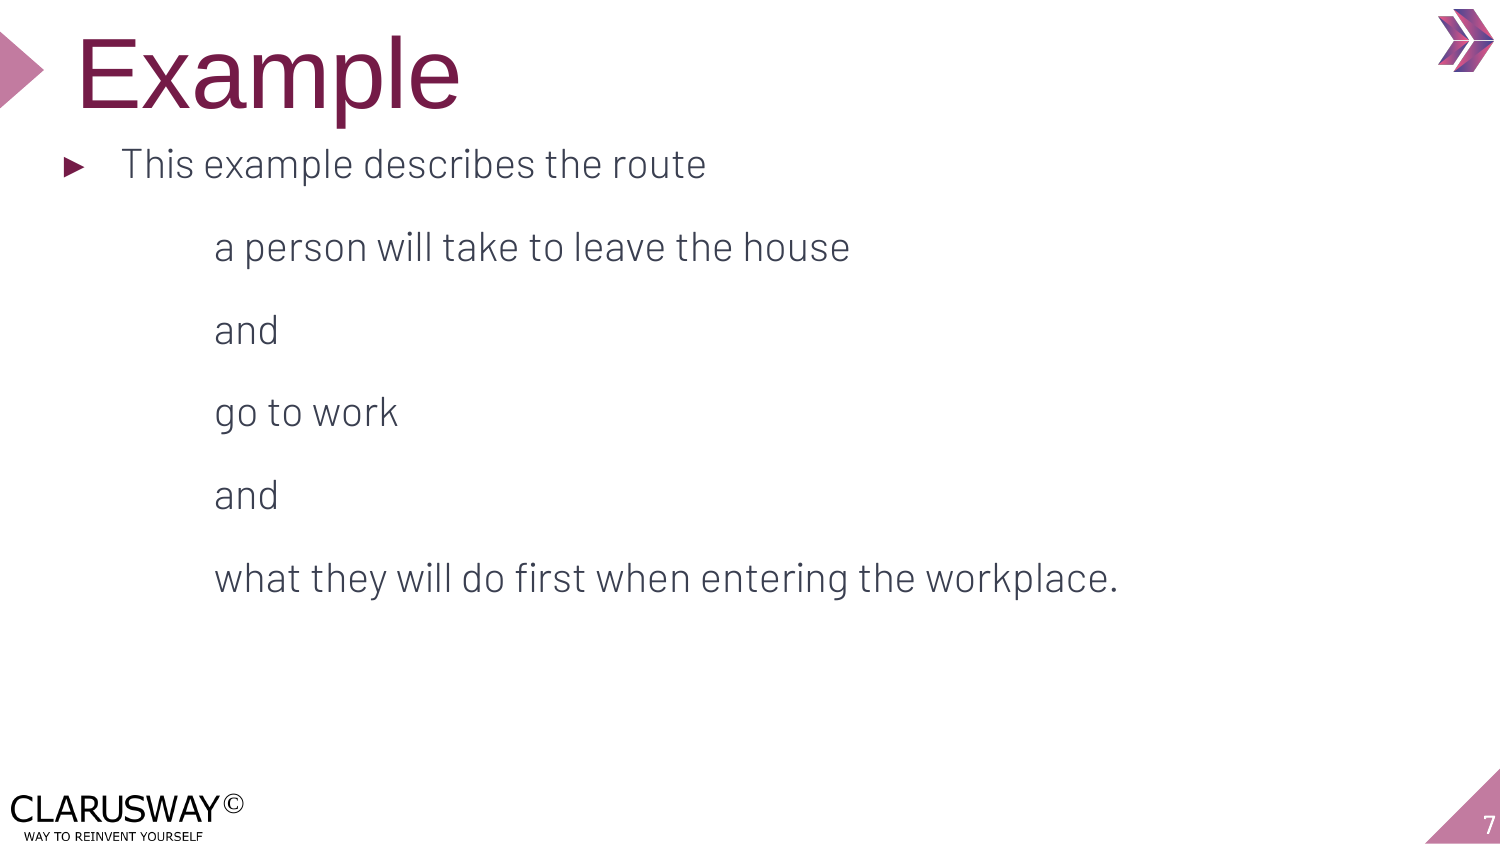

# Example
This example describes the route
	a person will take to leave the house
	and
	go to work
	and
	what they will do first when entering the workplace.

7